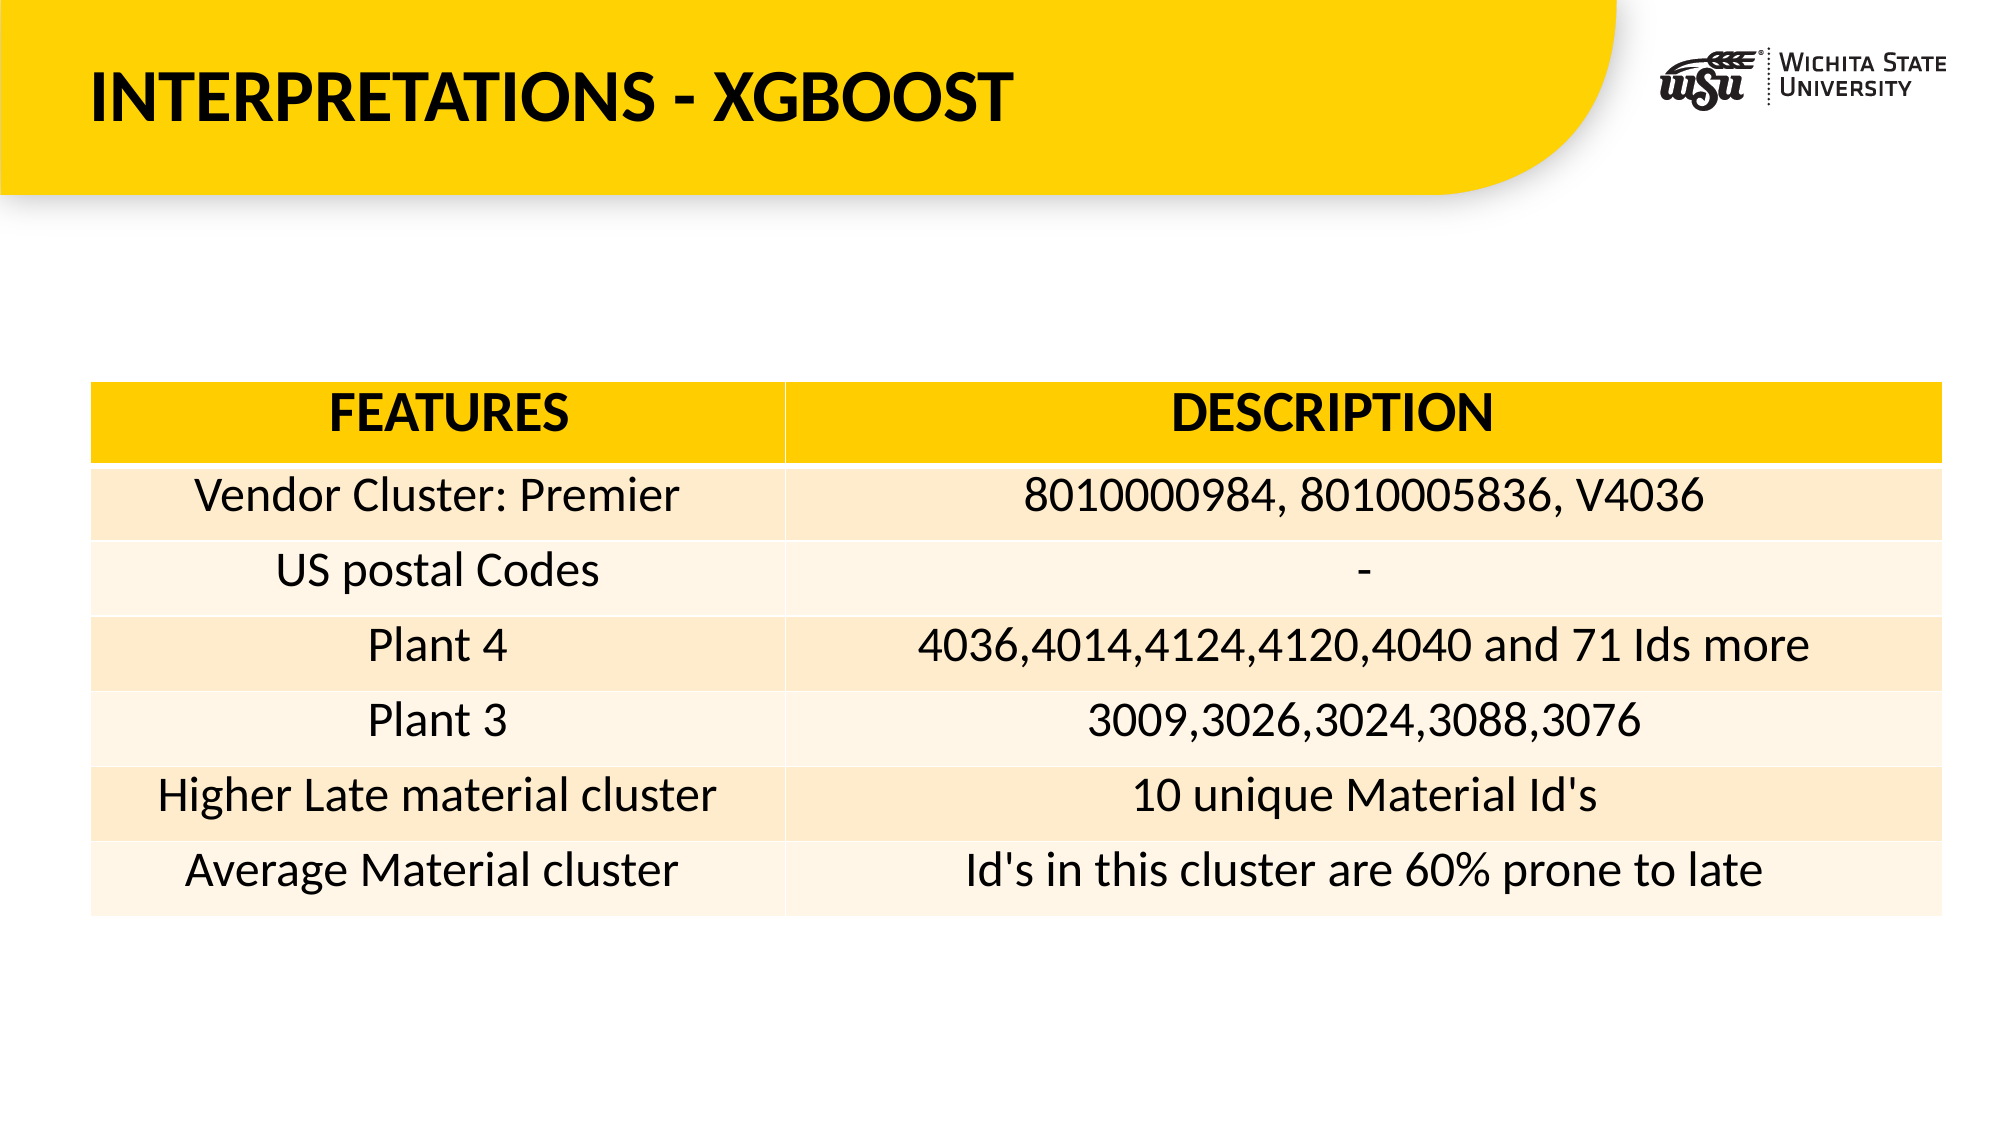

# INTERPRETATIONS - XGBOOST

| FEATURES | DESCRIPTION |
| --- | --- |
| Vendor Cluster: Premier | 8010000984, 8010005836, V4036 |
| US postal Codes | - |
| Plant 4 | 4036,4014,4124,4120,4040 and 71 Ids more |
| Plant 3 | 3009,3026,3024,3088,3076 |
| Higher Late material cluster | 10 unique Material Id's |
| Average Material cluster | Id's in this cluster are 60% prone to late |